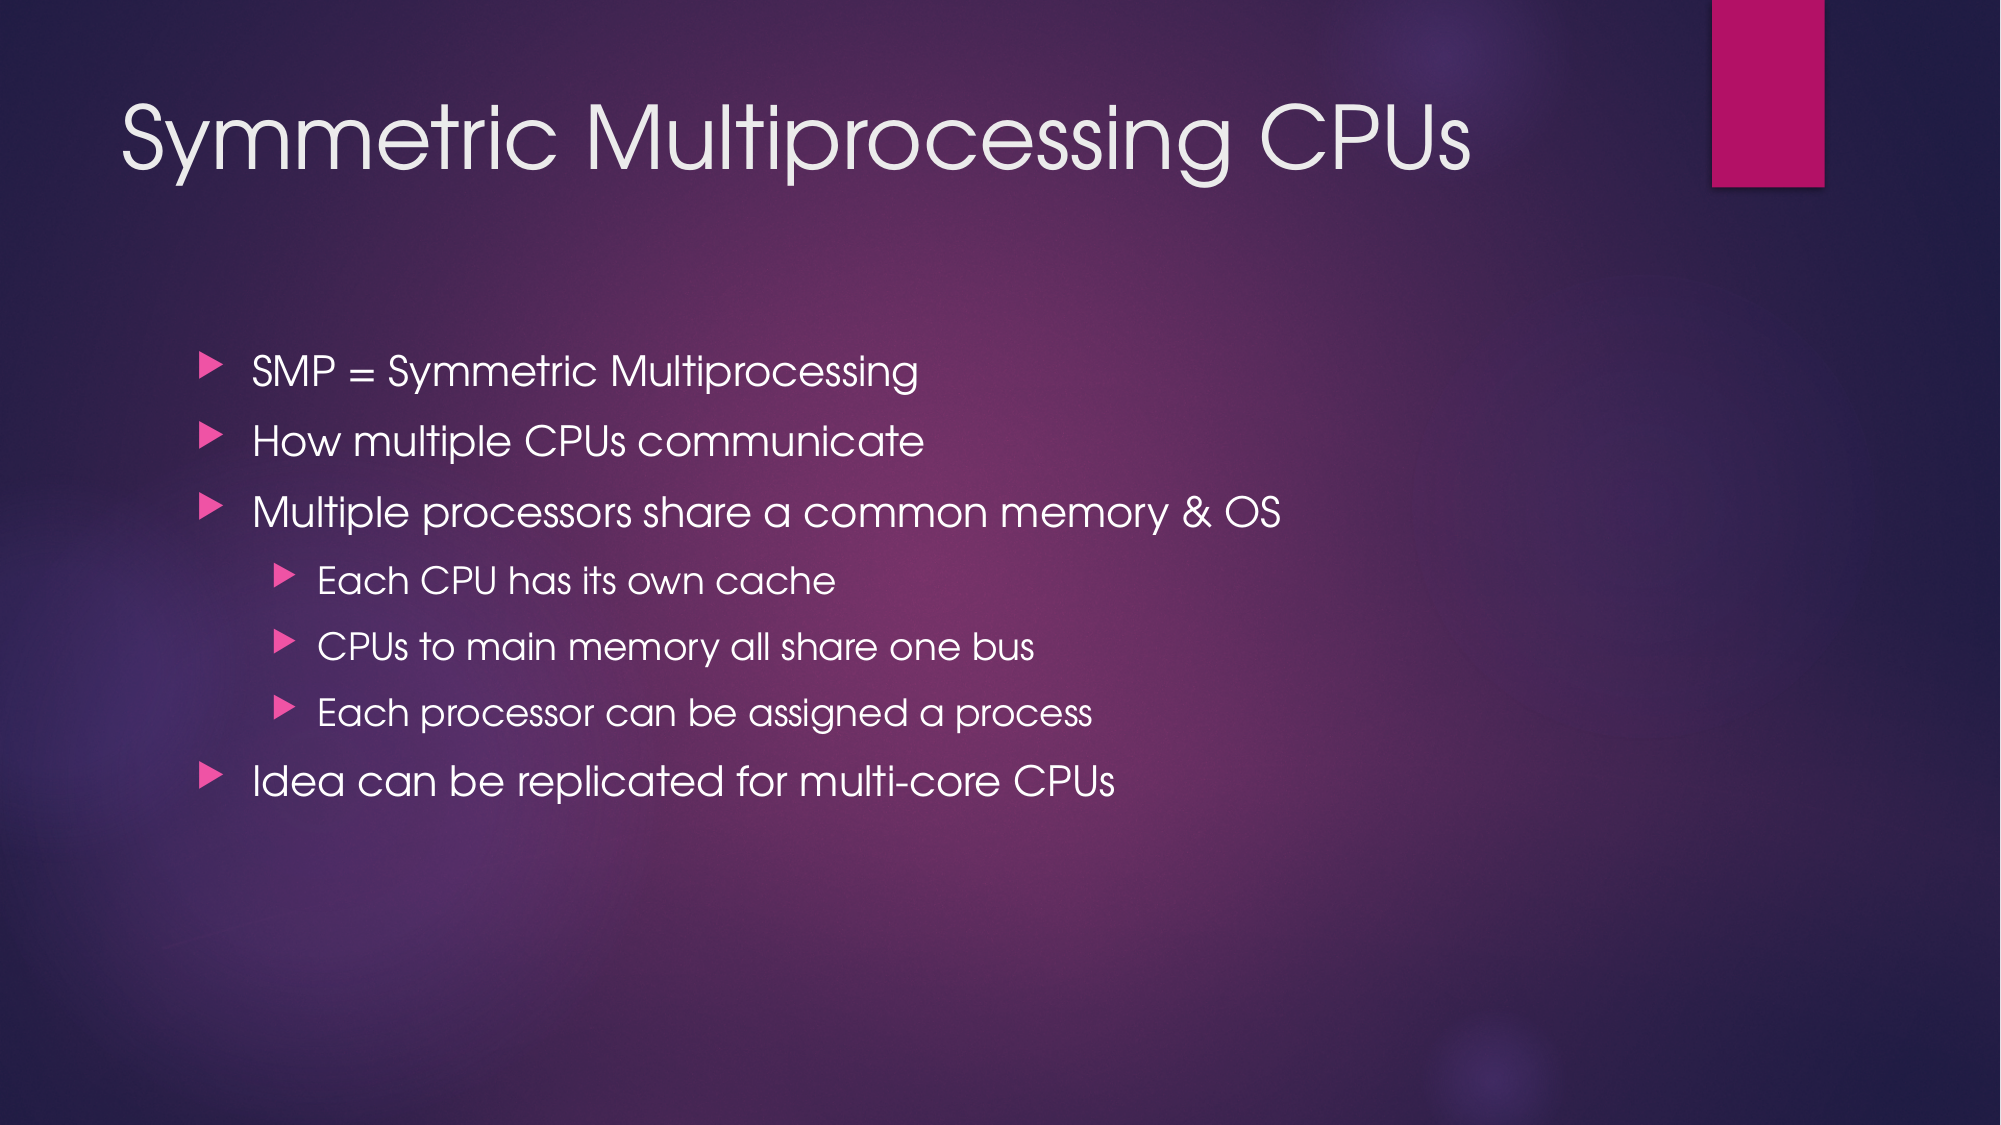

# Symmetric Multiprocessing CPUs
SMP = Symmetric Multiprocessing
How multiple CPUs communicate
Multiple processors share a common memory & OS
Each CPU has its own cache
CPUs to main memory all share one bus
Each processor can be assigned a process
Idea can be replicated for multi-core CPUs